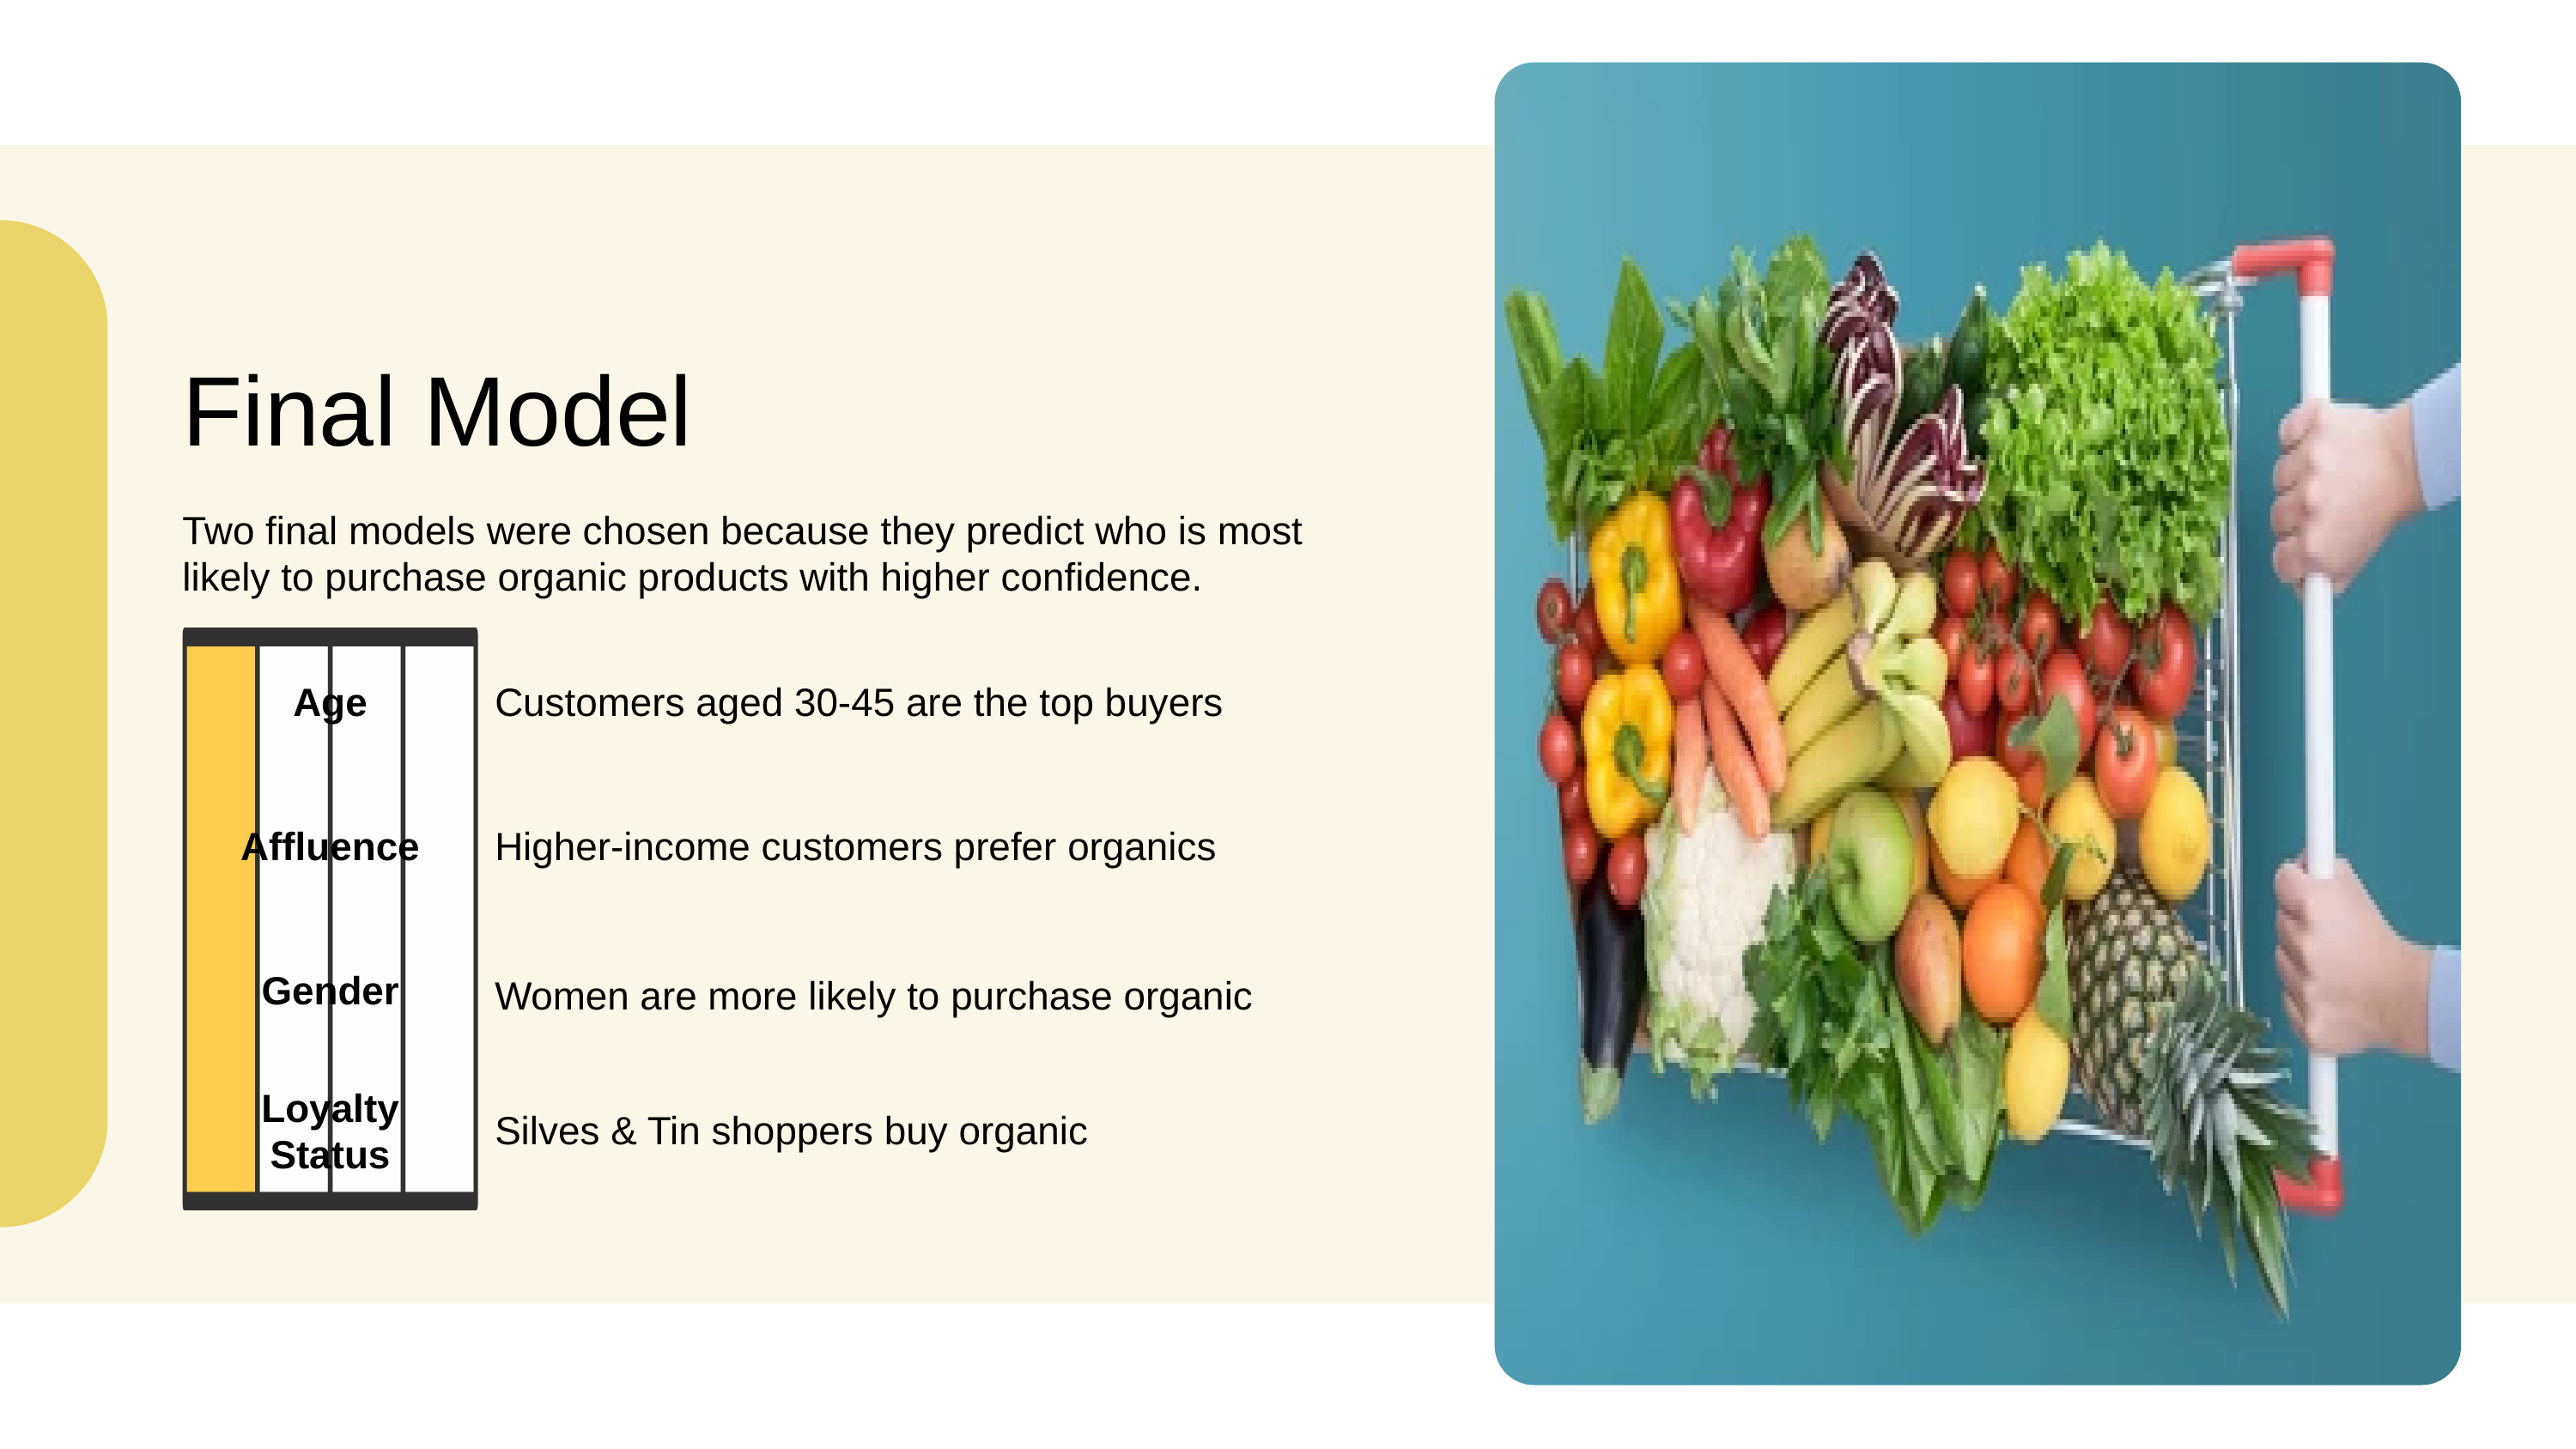

Final Model
Two final models were chosen because they predict who is most likely to purchase organic products with higher confidence.

Age
Customers aged 30-45 are the top buyers

Affluence
Higher-income customers prefer organics
Gender
Women are more likely to purchase organic
Loyalty Status
Silves & Tin shoppers buy organic